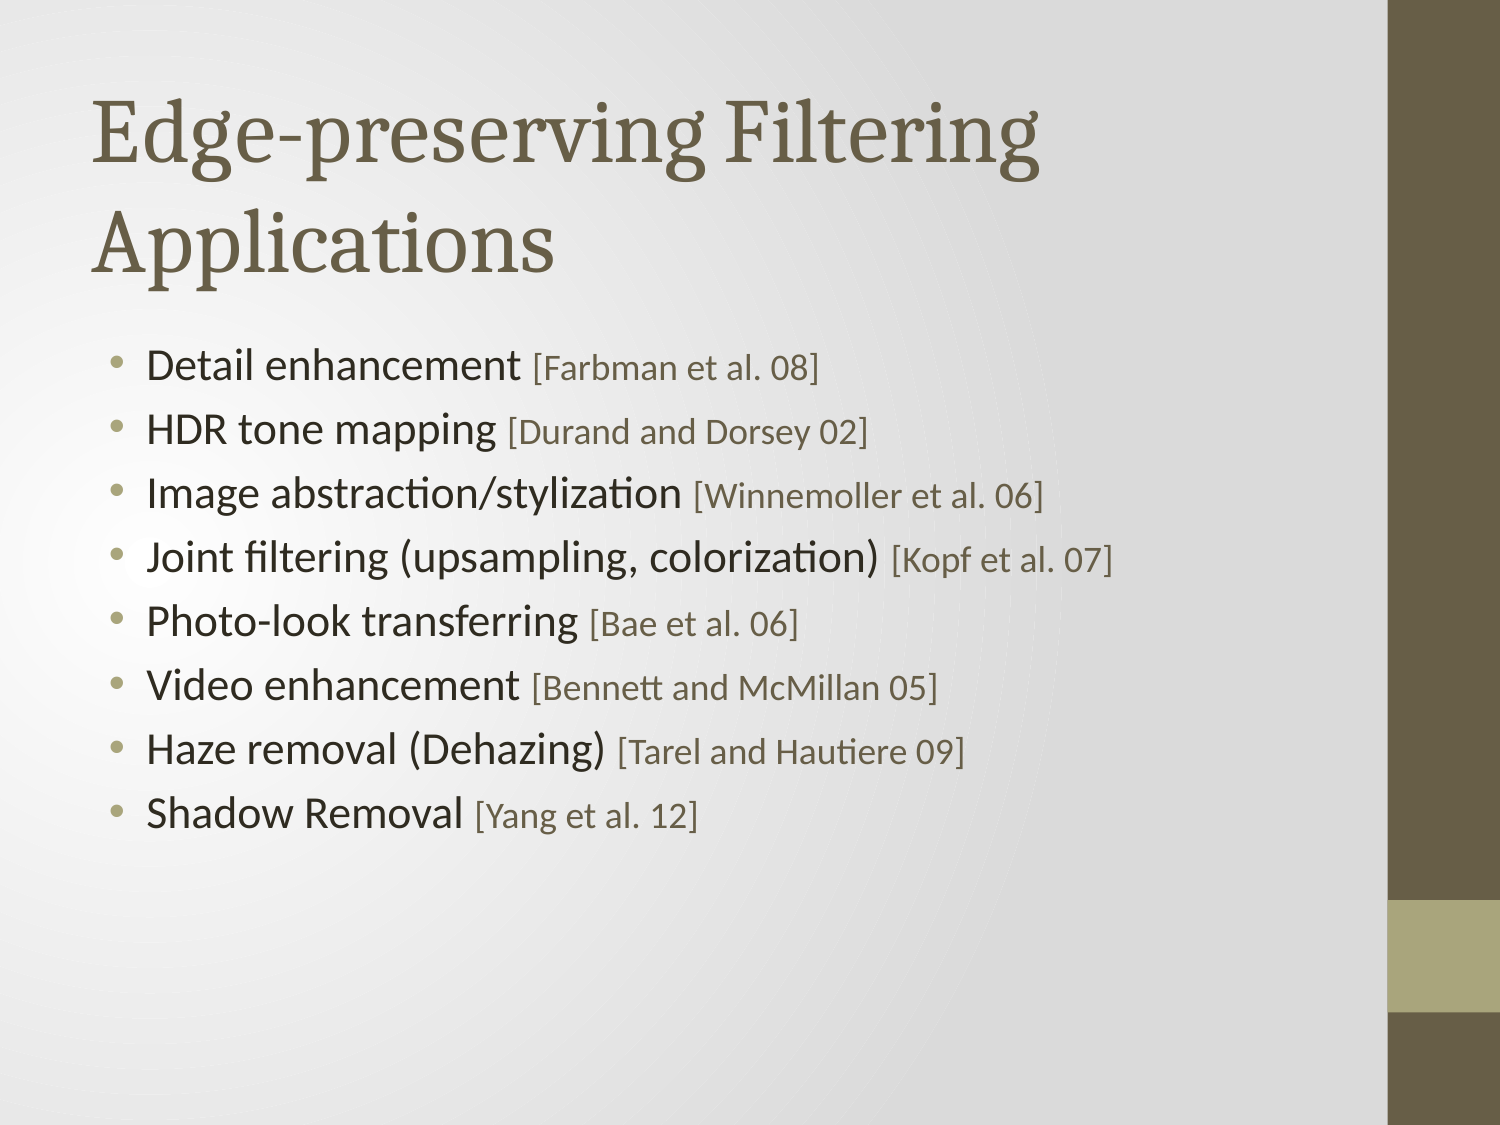

# Edge-preserving Filtering Applications

Detail enhancement [Farbman et al. 08]
HDR tone mapping [Durand and Dorsey 02]
Image abstraction/stylization [Winnemoller et al. 06]
Joint filtering (upsampling, colorization) [Kopf et al. 07]
Photo-look transferring [Bae et al. 06]
Video enhancement [Bennett and McMillan 05]
Haze removal (Dehazing) [Tarel and Hautiere 09]
Shadow Removal [Yang et al. 12]